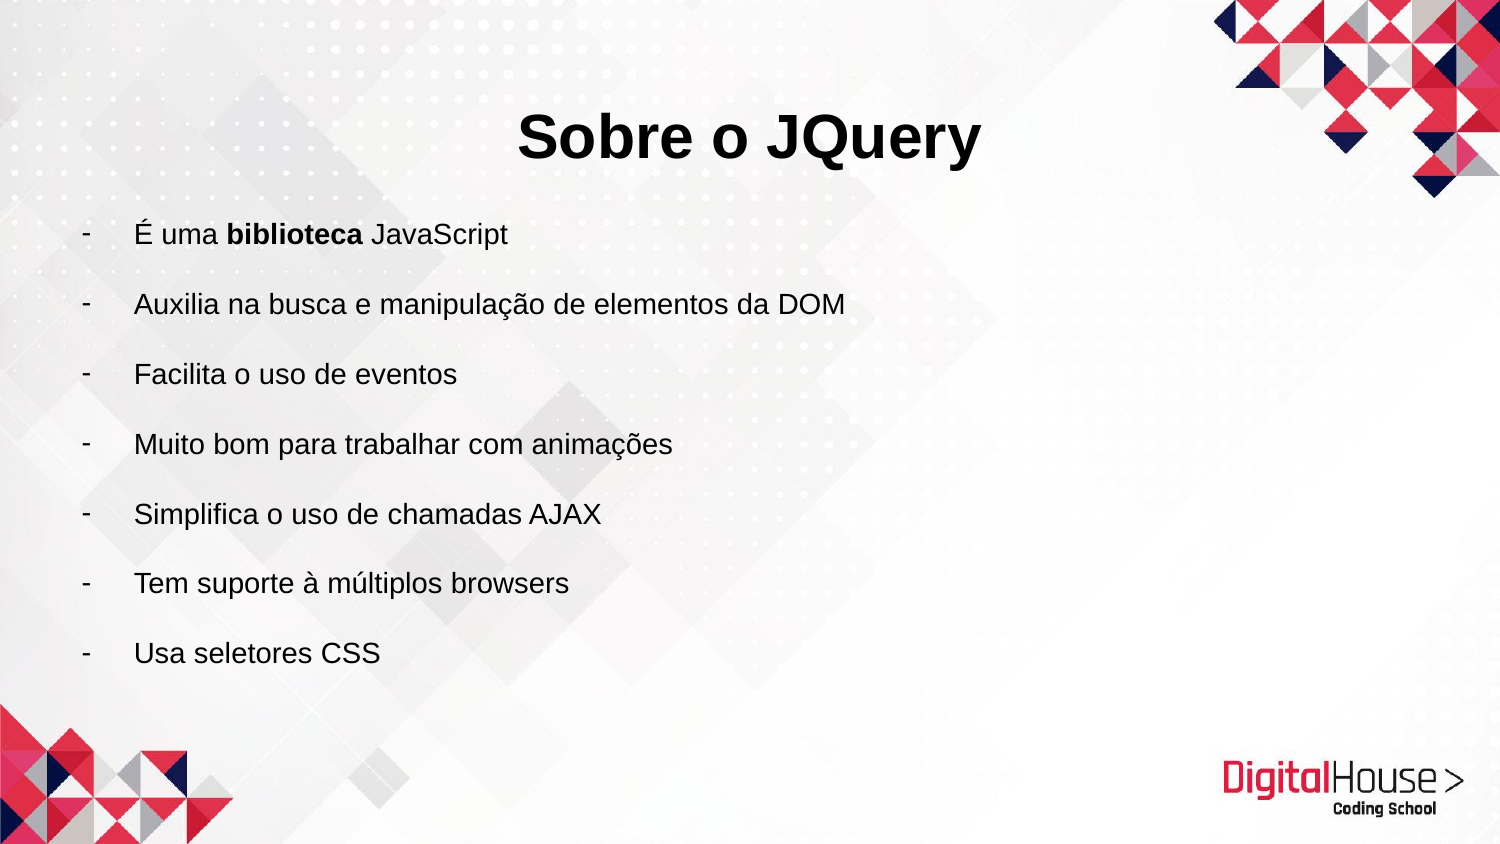

# Sobre o JQuery
É uma biblioteca JavaScript

Auxilia na busca e manipulação de elementos da DOM

Facilita o uso de eventos

Muito bom para trabalhar com animações

Simplifica o uso de chamadas AJAX

Tem suporte à múltiplos browsers

Usa seletores CSS